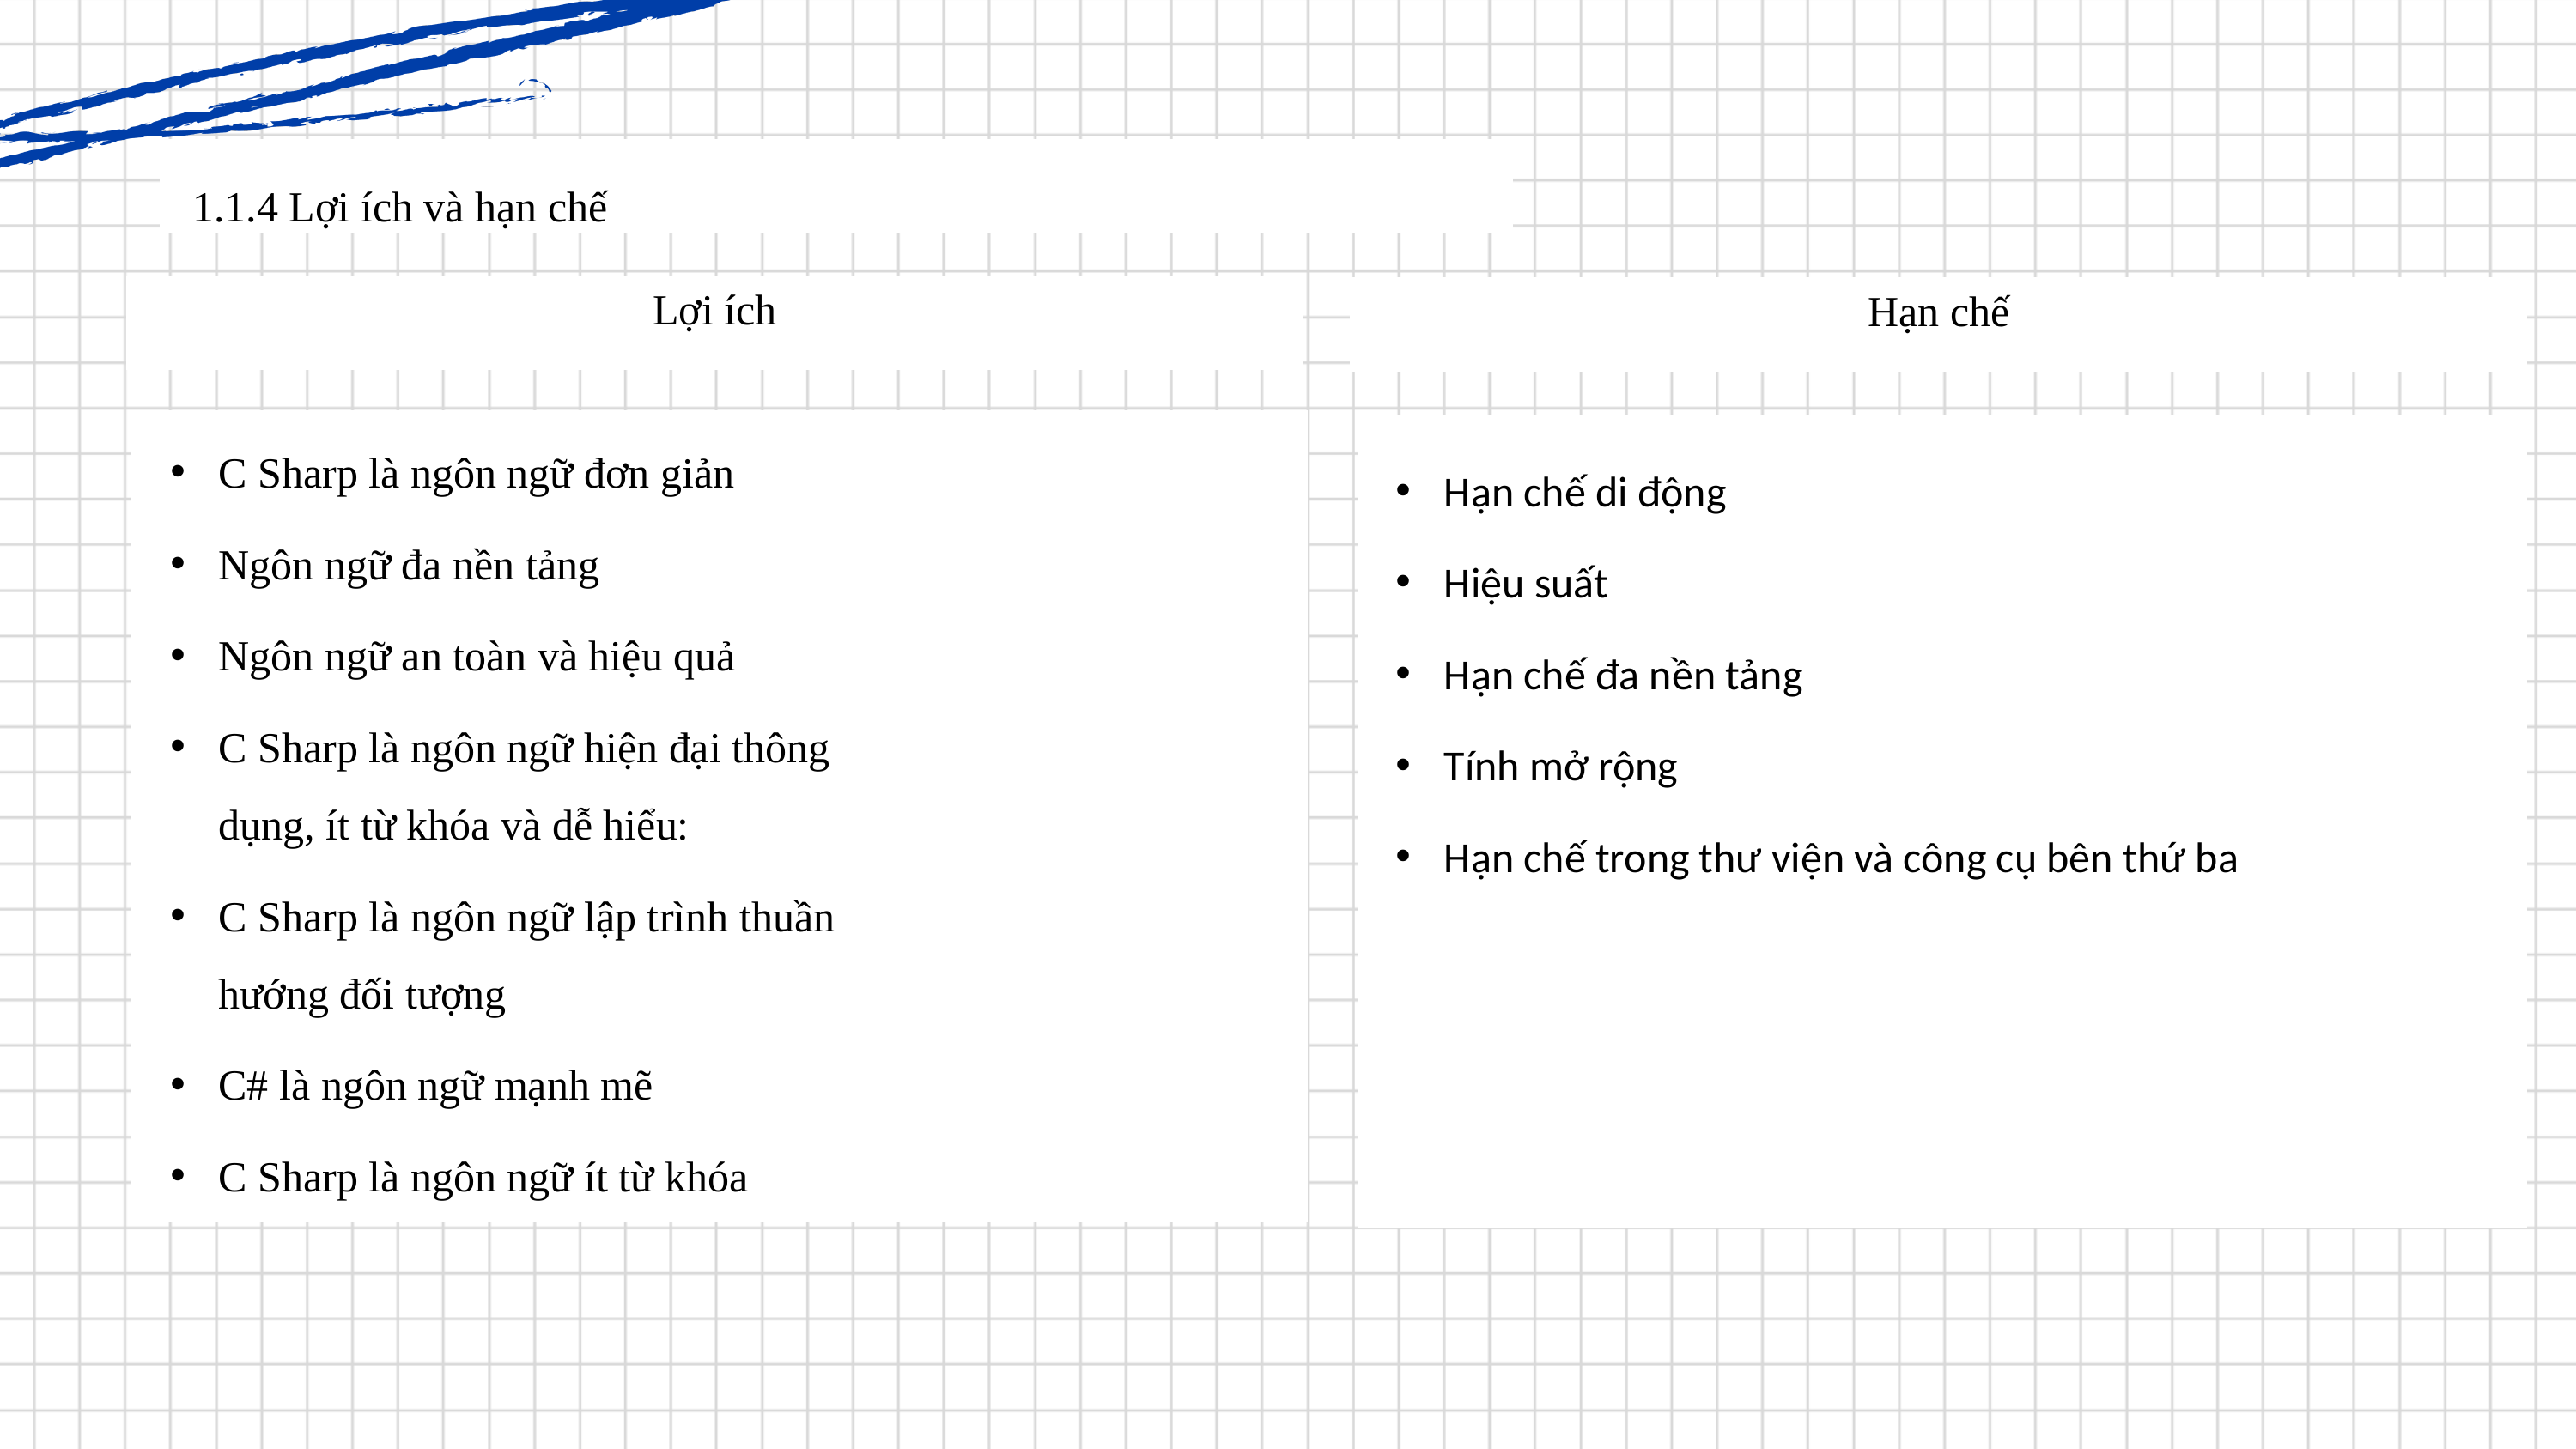

1.1.4 Lợi ích và hạn chế

Lợi ích
Hạn chế

C Sharp là ngôn ngữ đơn giản
Ngôn ngữ đa nền tảng
Ngôn ngữ an toàn và hiệu quả
C Sharp là ngôn ngữ hiện đại thông dụng, ít từ khóa và dễ hiểu:
C Sharp là ngôn ngữ lập trình thuần hướng đối tượng
C# là ngôn ngữ mạnh mẽ
C Sharp là ngôn ngữ ít từ khóa

Hạn chế di động
Hiệu suất
Hạn chế đa nền tảng
Tính mở rộng
Hạn chế trong thư viện và công cụ bên thứ ba